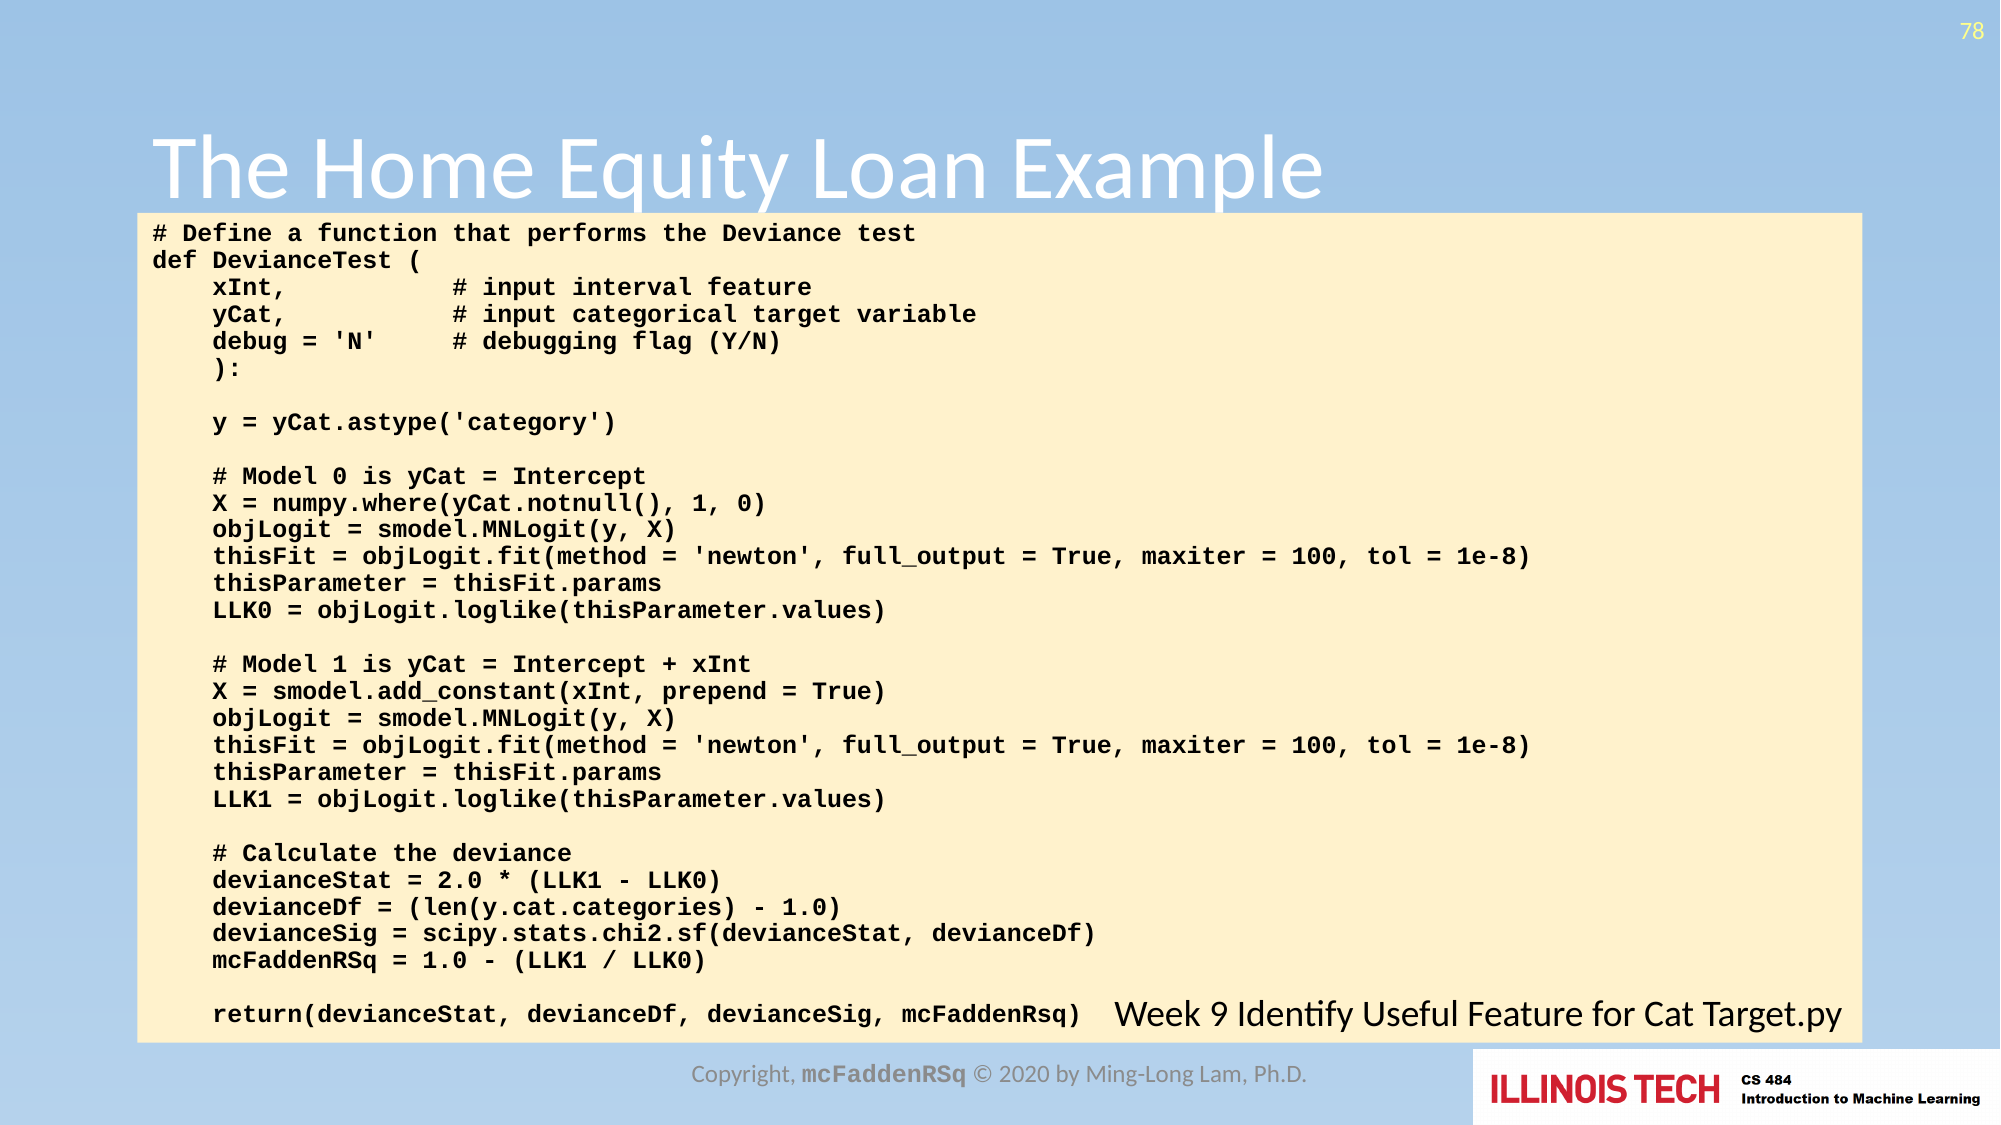

78
# The Home Equity Loan Example
# Define a function that performs the Deviance test
def DevianceTest (
    xInt,           # input interval feature
    yCat,           # input categorical target variable
    debug = 'N'     # debugging flag (Y/N)
    ):

    y = yCat.astype('category')

    # Model 0 is yCat = Intercept
    X = numpy.where(yCat.notnull(), 1, 0)
    objLogit = smodel.MNLogit(y, X)
    thisFit = objLogit.fit(method = 'newton', full_output = True, maxiter = 100, tol = 1e-8)
    thisParameter = thisFit.params
    LLK0 = objLogit.loglike(thisParameter.values)

    # Model 1 is yCat = Intercept + xInt
    X = smodel.add_constant(xInt, prepend = True)
    objLogit = smodel.MNLogit(y, X)
    thisFit = objLogit.fit(method = 'newton', full_output = True, maxiter = 100, tol = 1e-8)
    thisParameter = thisFit.params
    LLK1 = objLogit.loglike(thisParameter.values)

    # Calculate the deviance
    devianceStat = 2.0 * (LLK1 - LLK0)
    devianceDf = (len(y.cat.categories) - 1.0)
    devianceSig = scipy.stats.chi2.sf(devianceStat, devianceDf)
    mcFaddenRSq = 1.0 - (LLK1 / LLK0)

    return(devianceStat, devianceDf, devianceSig, mcFaddenRsq)
Week 9 Identify Useful Feature for Cat Target.py
Copyright, mcFaddenRSq © 2020 by Ming-Long Lam, Ph.D.